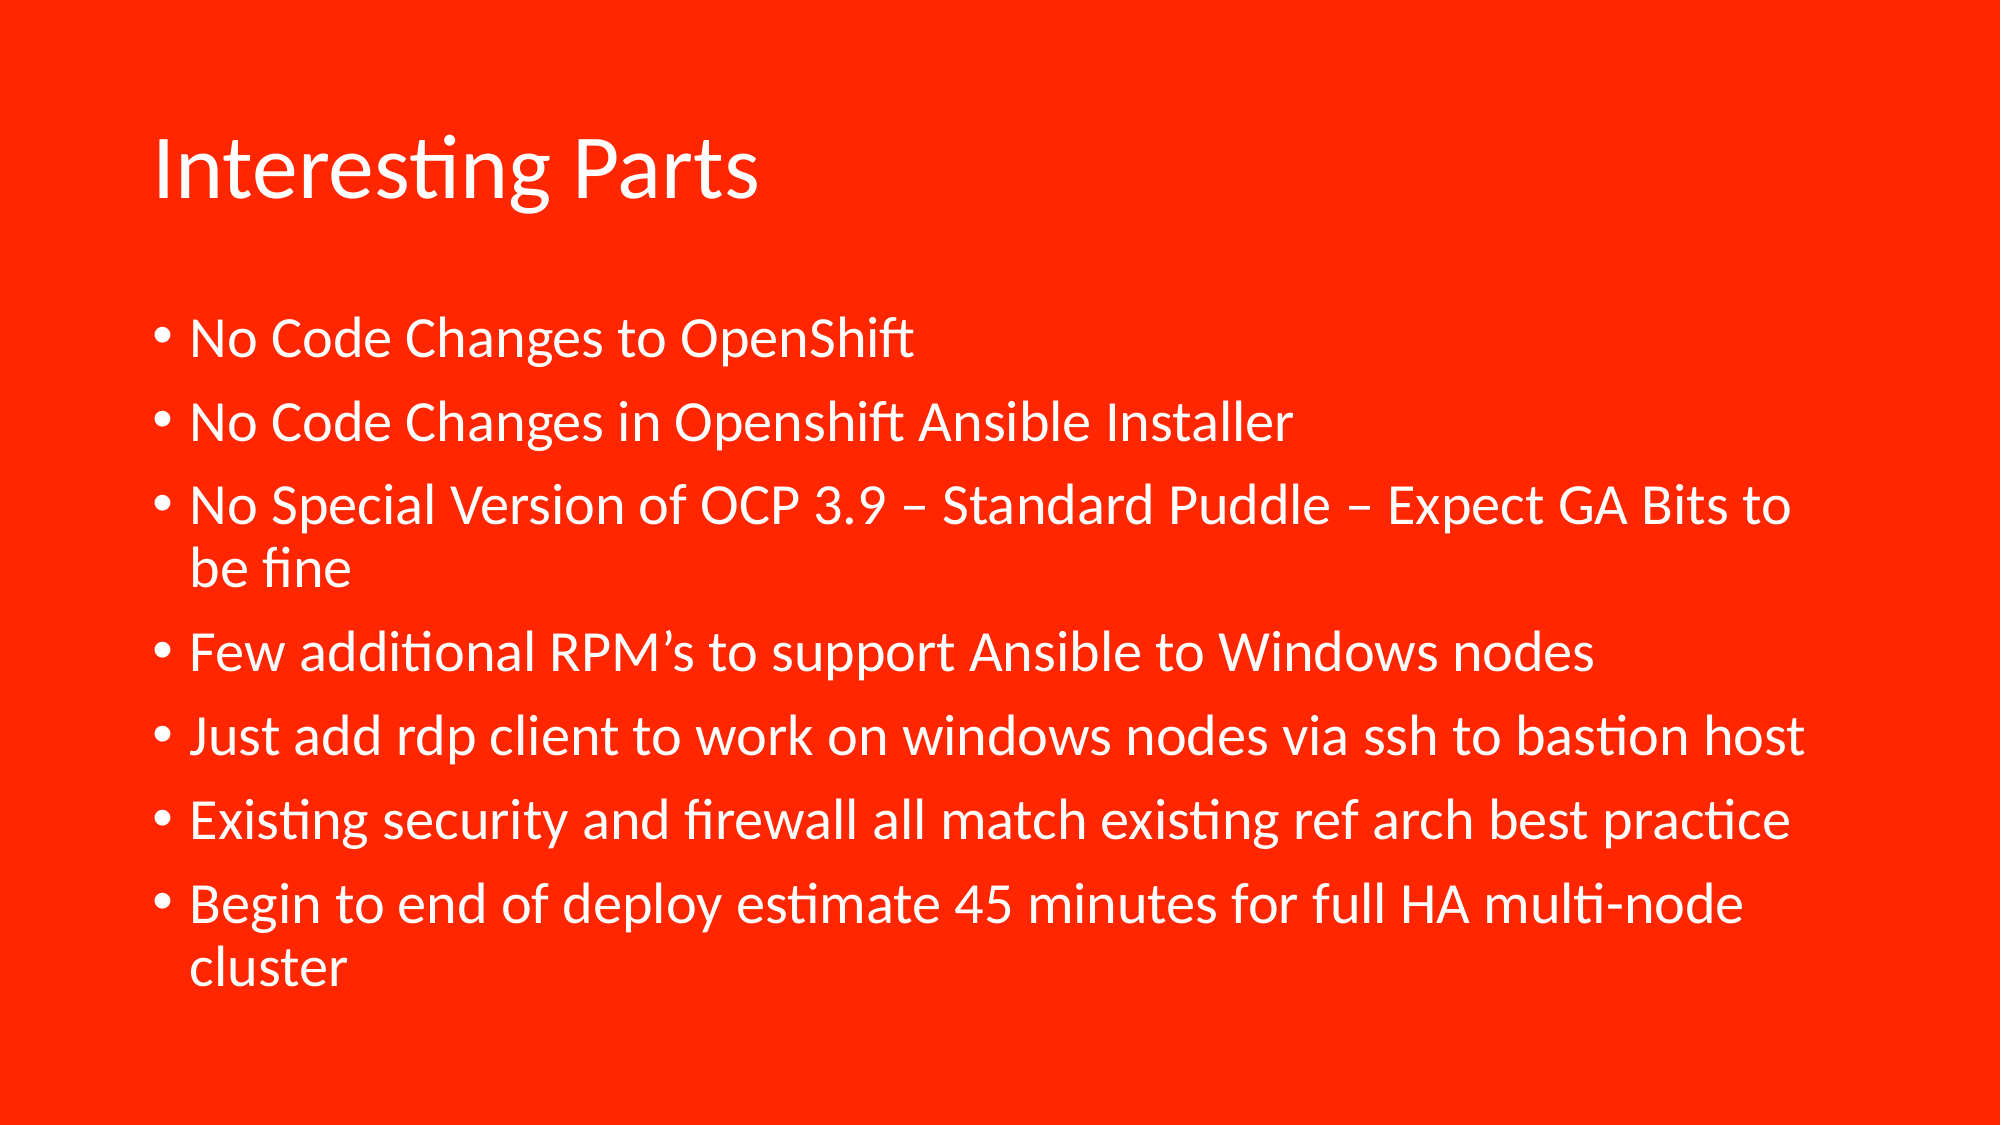

# Interesting Parts
No Code Changes to OpenShift
No Code Changes in Openshift Ansible Installer
No Special Version of OCP 3.9 – Standard Puddle – Expect GA Bits to be fine
Few additional RPM’s to support Ansible to Windows nodes
Just add rdp client to work on windows nodes via ssh to bastion host
Existing security and firewall all match existing ref arch best practice
Begin to end of deploy estimate 45 minutes for full HA multi-node cluster